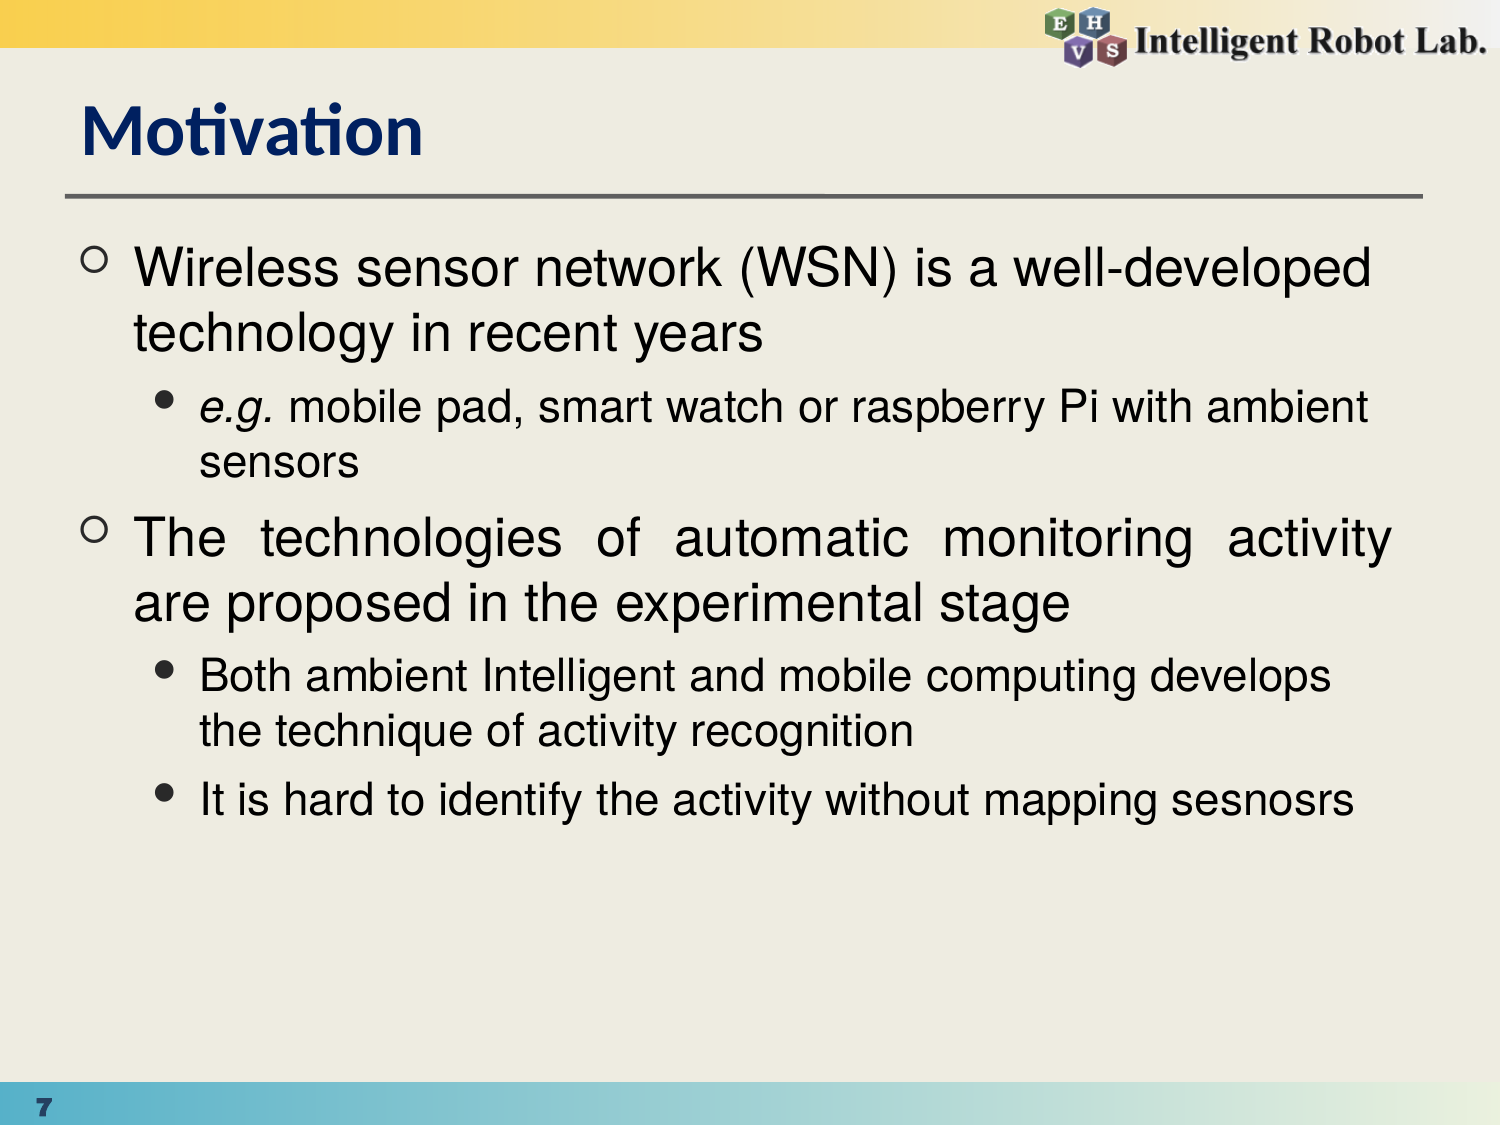

# Motivation
Wireless sensor network (WSN) is a well-developed technology in recent years
e.g. mobile pad, smart watch or raspberry Pi with ambient sensors
The technologies of automatic monitoring activity are proposed in the experimental stage
Both ambient Intelligent and mobile computing develops the technique of activity recognition
It is hard to identify the activity without mapping sesnosrs

7